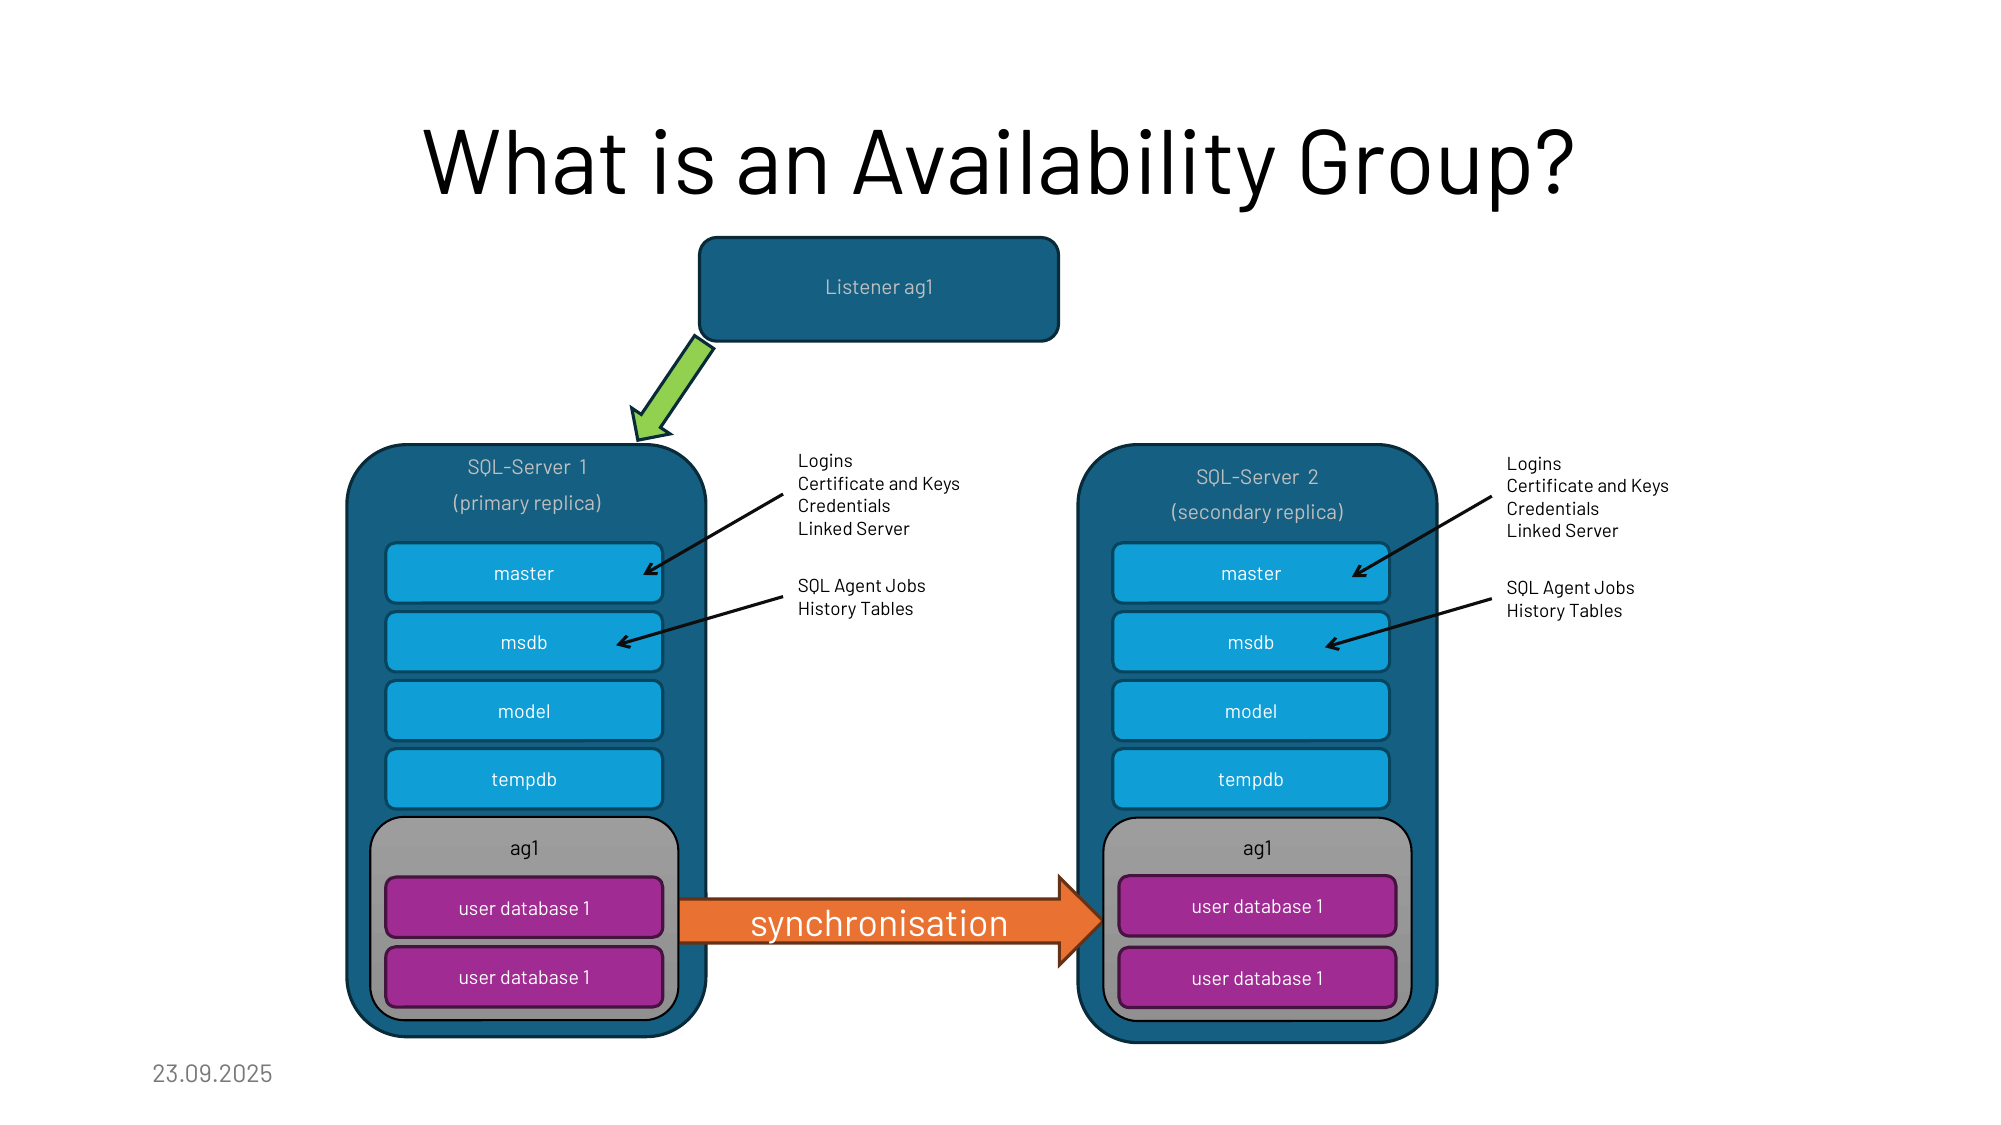

# What is an Availability Group?

Listener ag1

Logins
Certificate and Keys
Credentials
Linked Server
Logins
Certificate and Keys
Credentials
Linked Server

SQL-Server  1
(primary replica)
SQL-Server  2
(secondary replica)
master
master
SQL Agent Jobs
History Tables
SQL Agent Jobs
History Tables
msdb
msdb
model
model
tempdb
tempdb
ag1
ag1
user database 1
user database 1
synchronisation
user database 1
user database 1
23.09.2025
Datamonster.io RGV Stuttgart
3